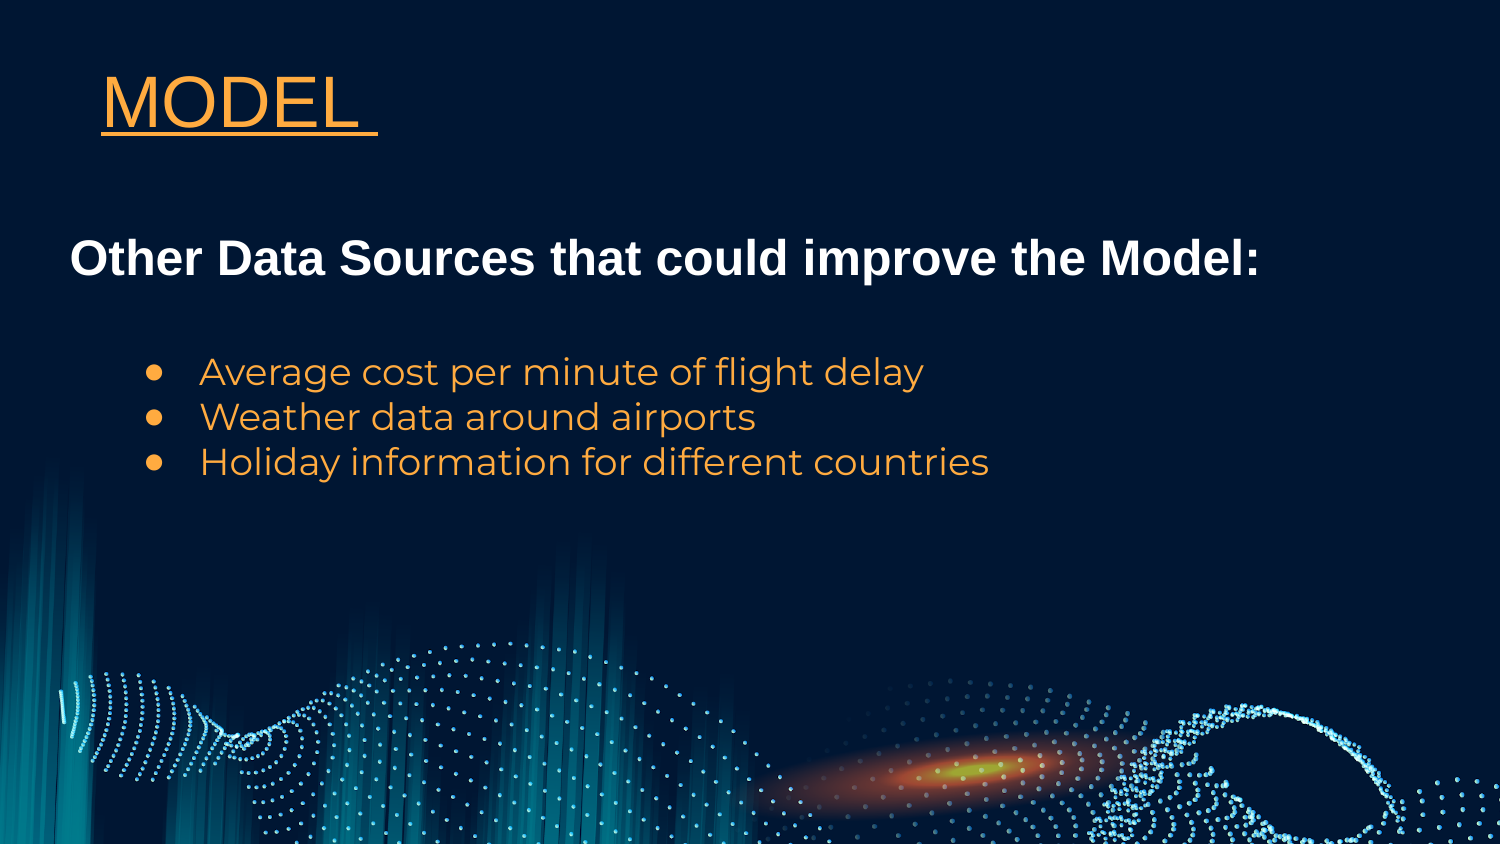

MODEL
# Other Data Sources that could improve the Model:
Average cost per minute of flight delay
Weather data around airports
Holiday information for different countries